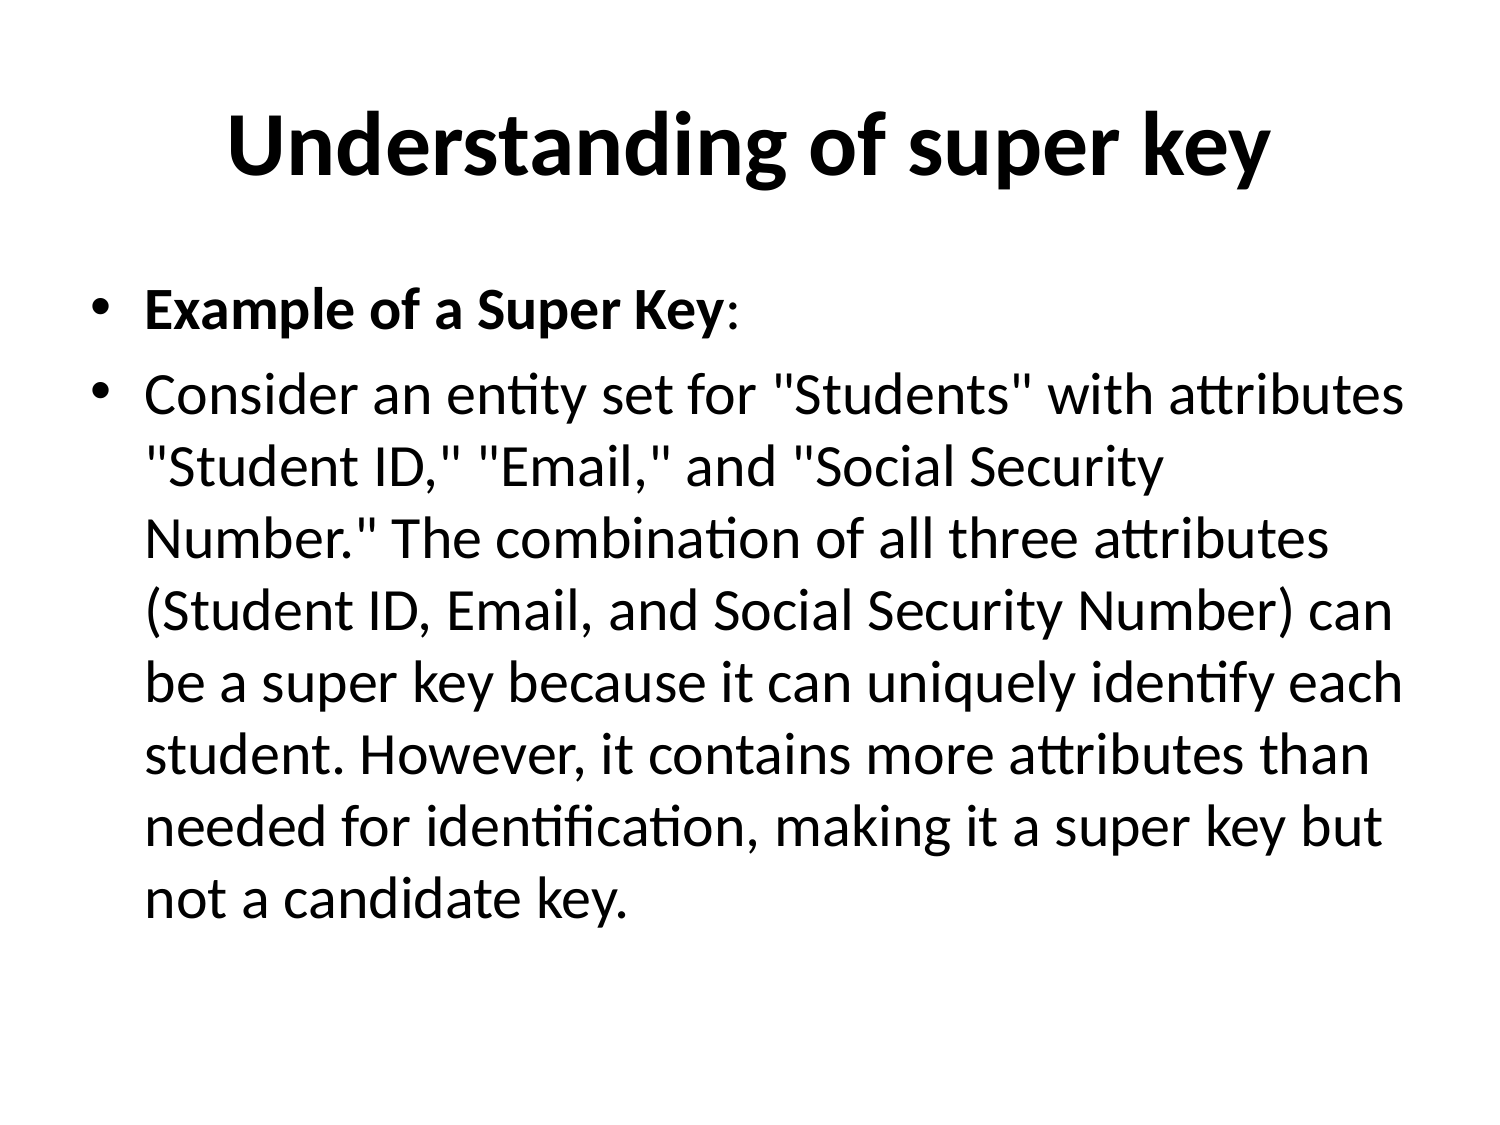

# Understanding of super key
Example of a Super Key:
Consider an entity set for "Students" with attributes "Student ID," "Email," and "Social Security Number." The combination of all three attributes (Student ID, Email, and Social Security Number) can be a super key because it can uniquely identify each student. However, it contains more attributes than needed for identification, making it a super key but not a candidate key.